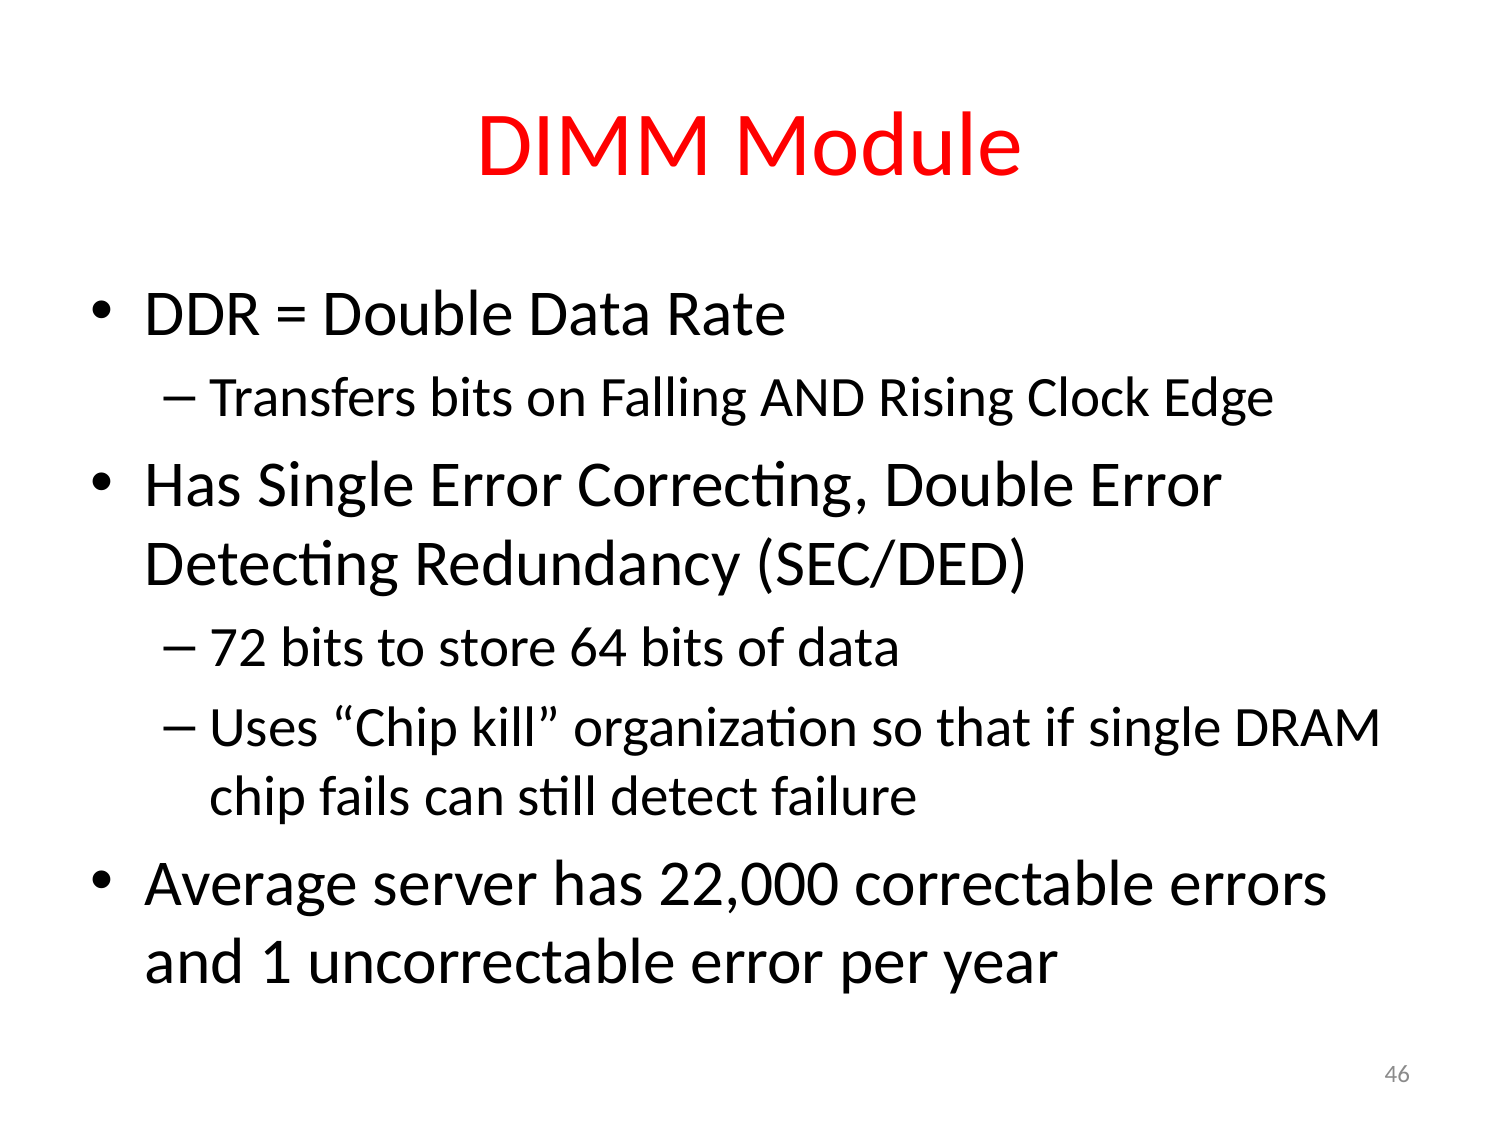

# DIMM Module
DDR = Double Data Rate
Transfers bits on Falling AND Rising Clock Edge
Has Single Error Correcting, Double Error Detecting Redundancy (SEC/DED)
72 bits to store 64 bits of data
Uses “Chip kill” organization so that if single DRAM chip fails can still detect failure
Average server has 22,000 correctable errors and 1 uncorrectable error per year
46